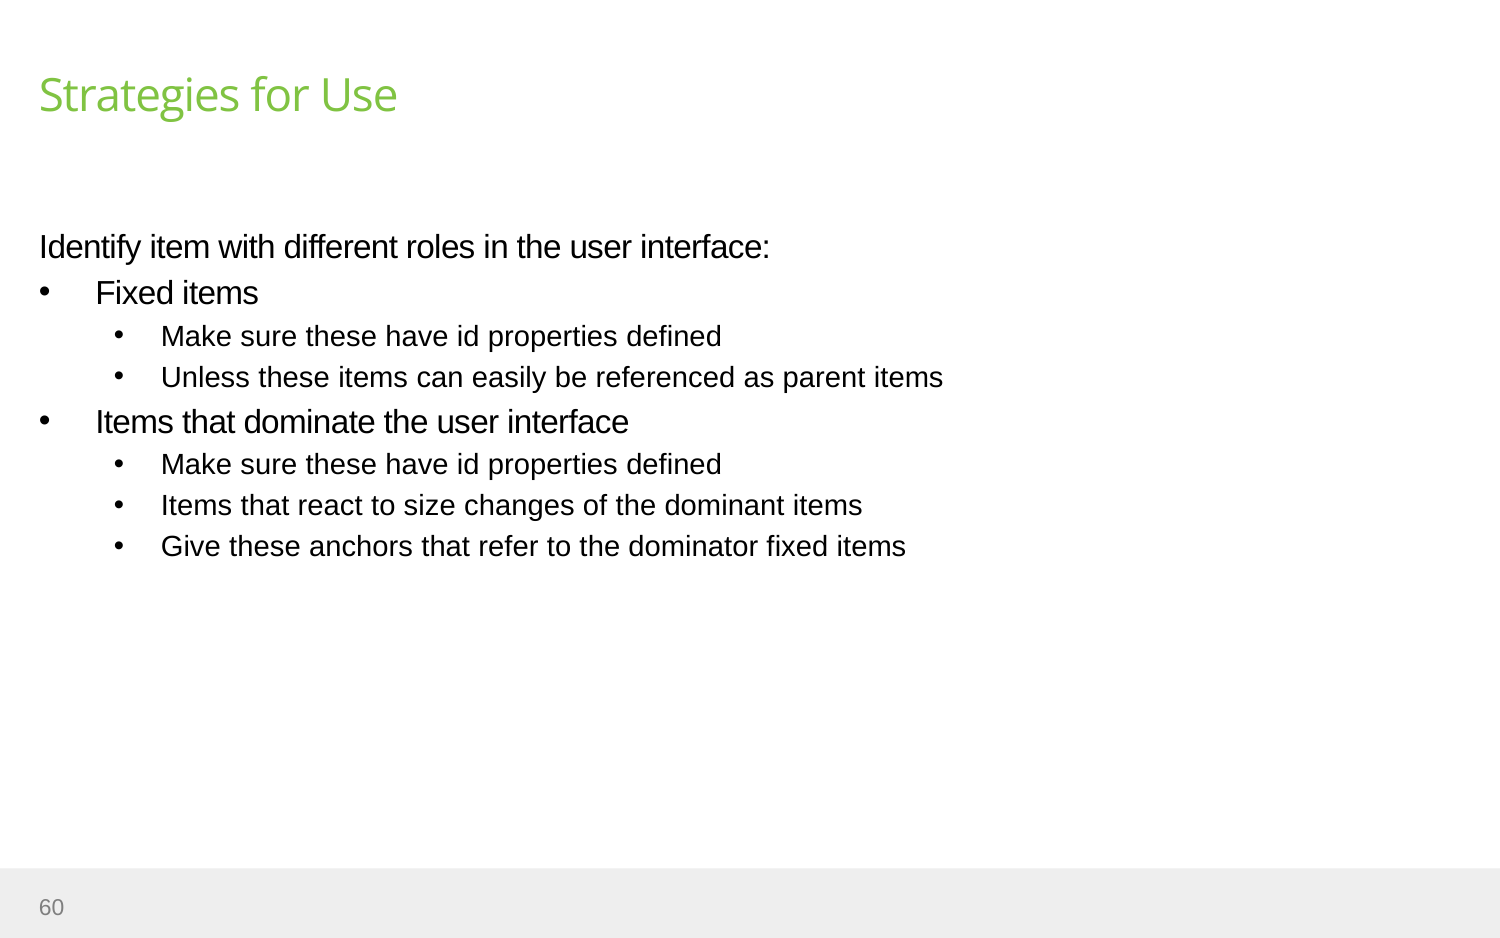

# Strategies for Use
Identify item with different roles in the user interface:
Fixed items
Make sure these have id properties defined
Unless these items can easily be referenced as parent items
Items that dominate the user interface
Make sure these have id properties defined
Items that react to size changes of the dominant items
Give these anchors that refer to the dominator fixed items
60